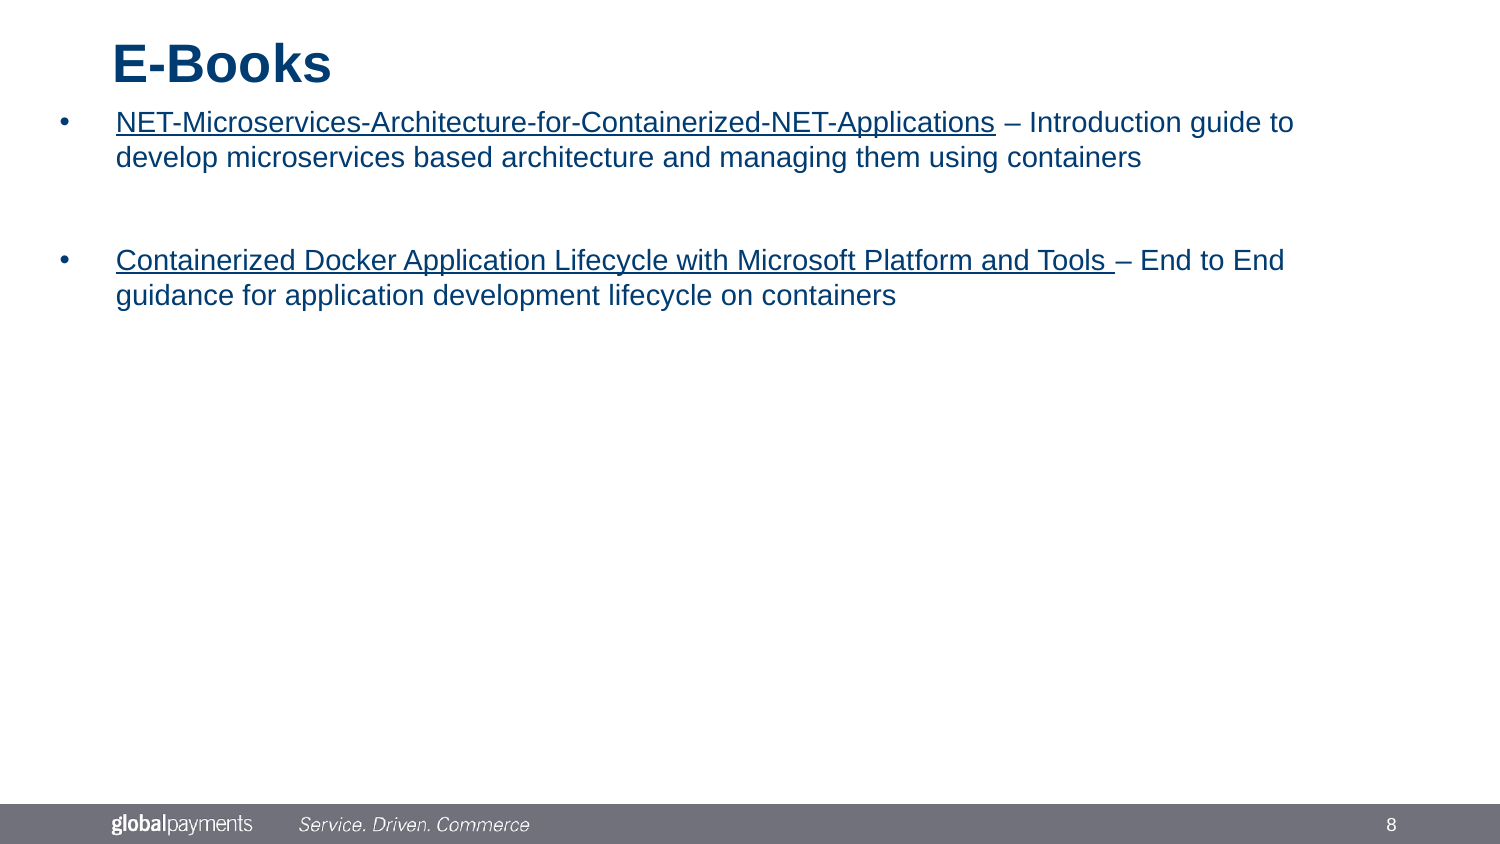

# E-Books
NET-Microservices-Architecture-for-Containerized-NET-Applications – Introduction guide to develop microservices based architecture and managing them using containers

Containerized Docker Application Lifecycle with Microsoft Platform and Tools – End to End guidance for application development lifecycle on containers

8